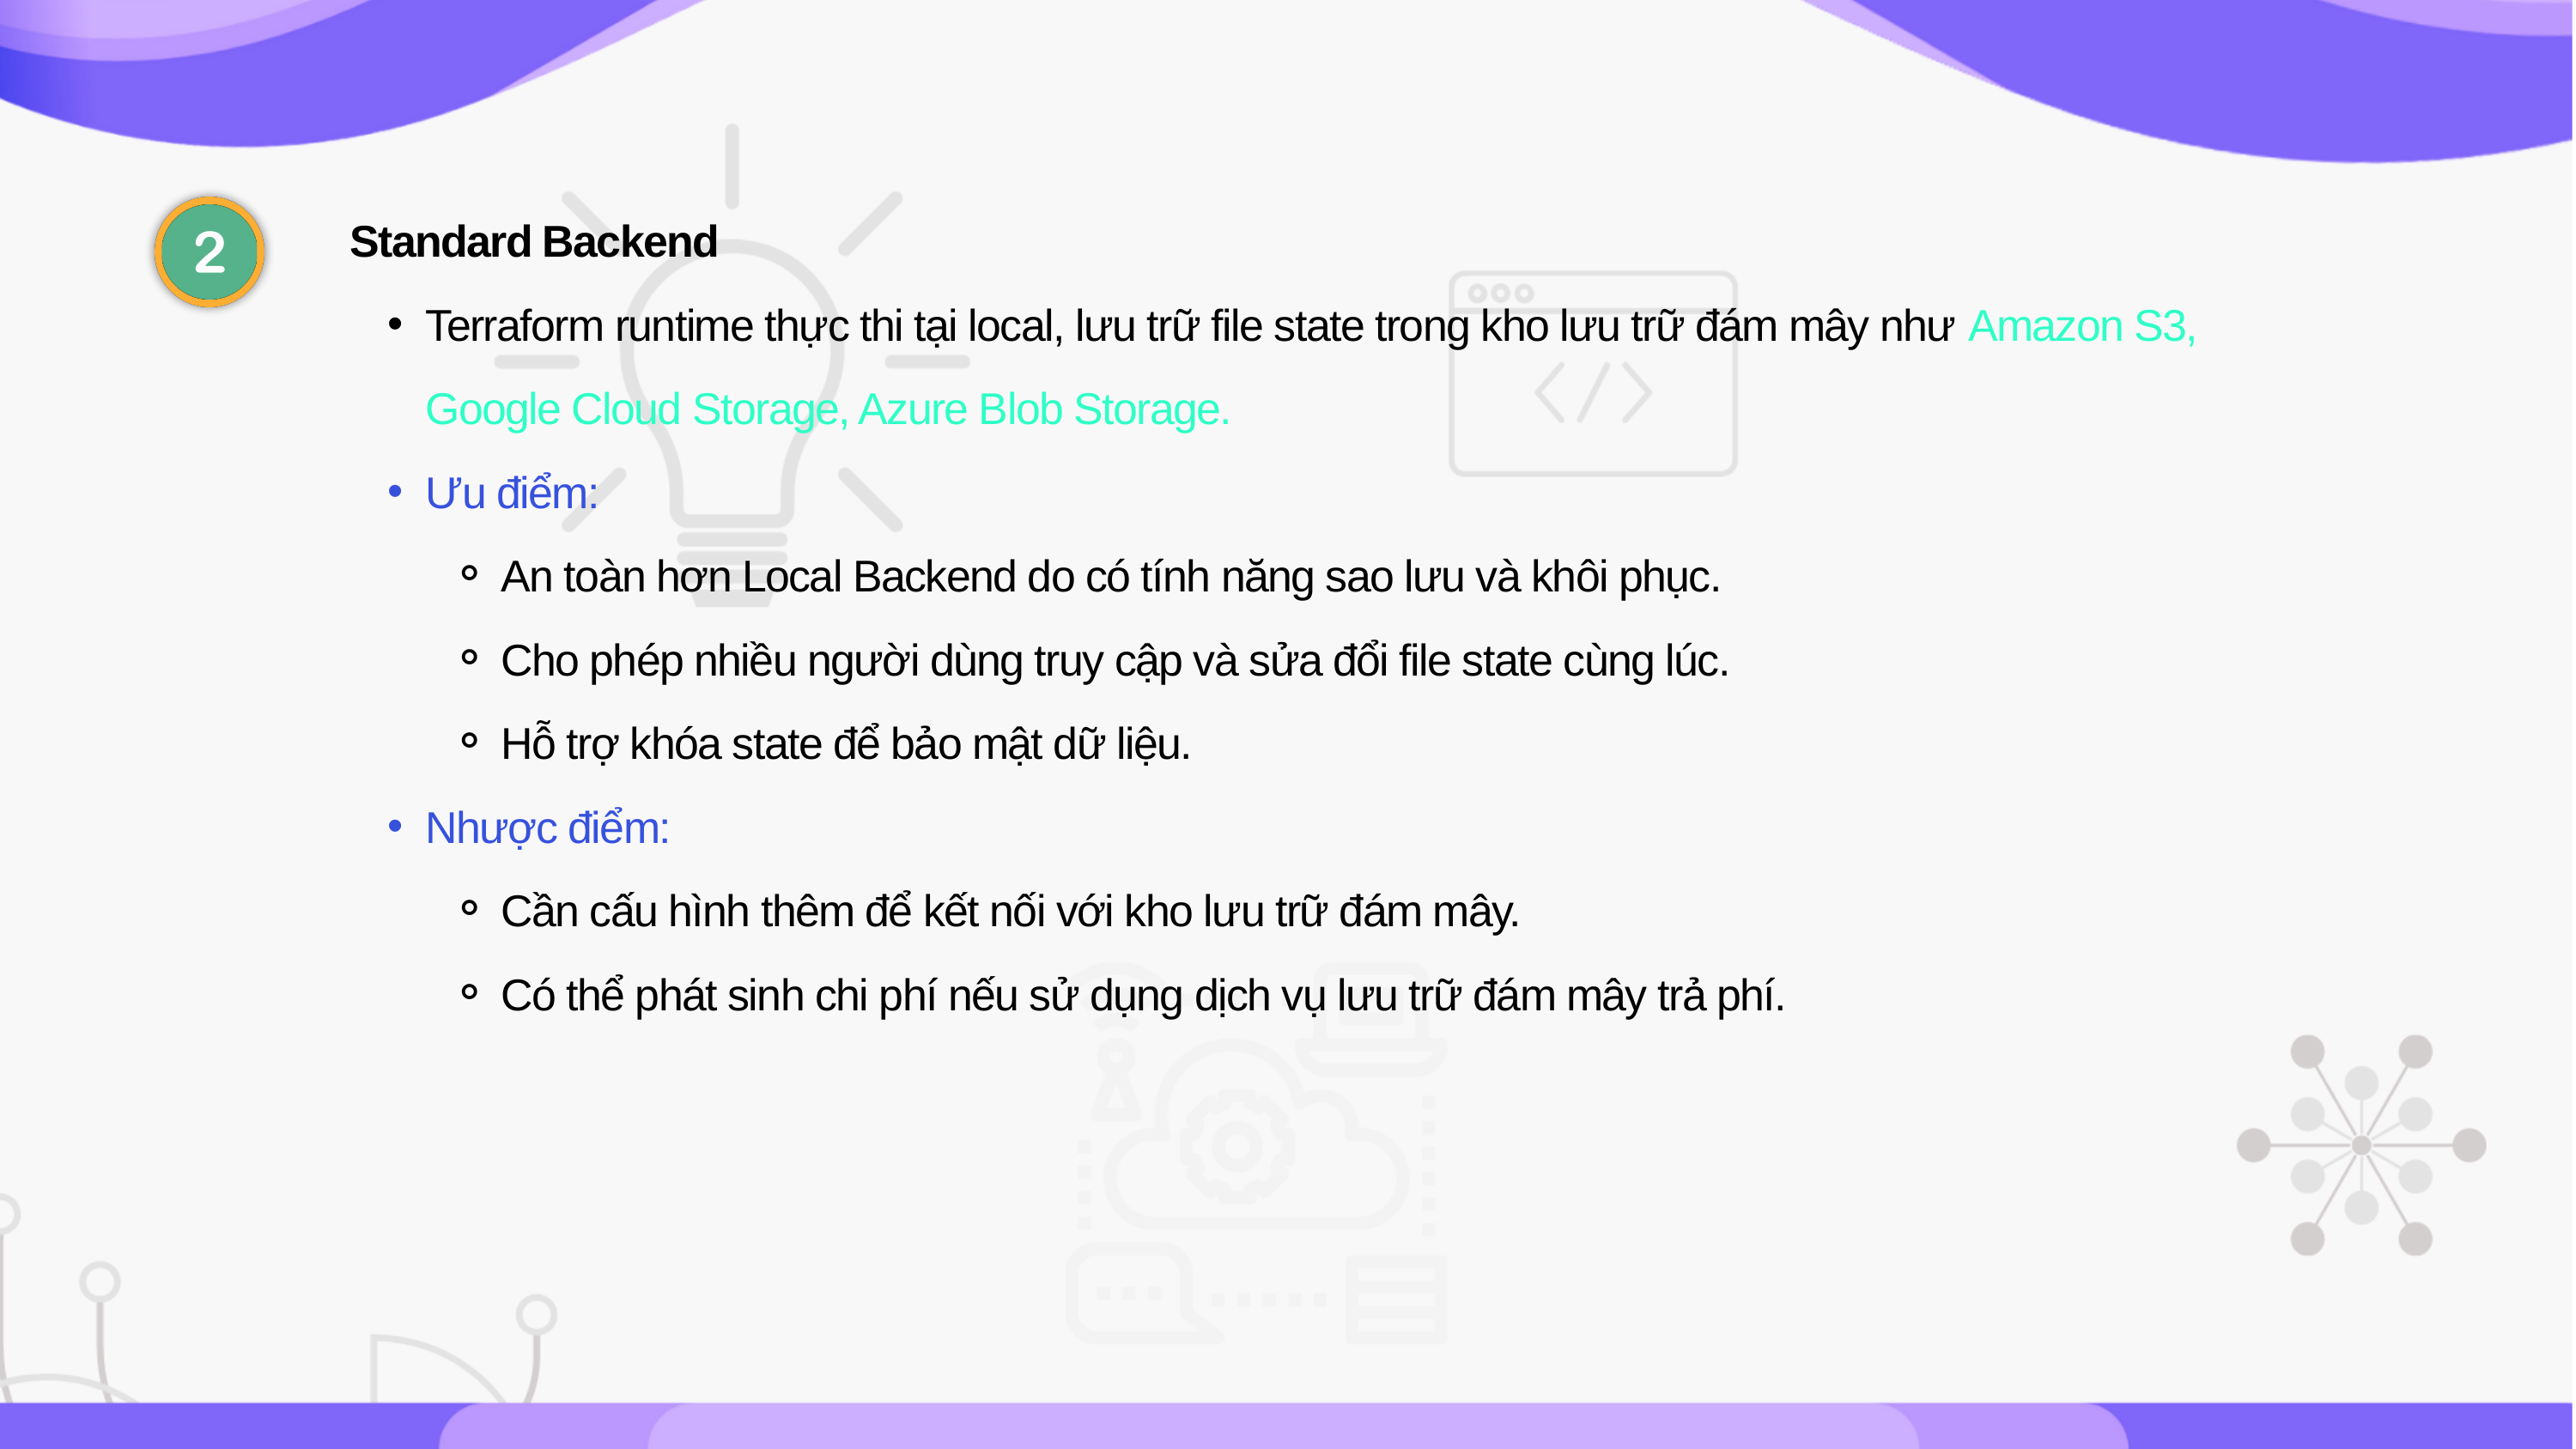

Standard Backend
Terraform runtime thực thi tại local, lưu trữ file state trong kho lưu trữ đám mây như Amazon S3, Google Cloud Storage, Azure Blob Storage.
Ưu điểm:
An toàn hơn Local Backend do có tính năng sao lưu và khôi phục.
Cho phép nhiều người dùng truy cập và sửa đổi file state cùng lúc.
Hỗ trợ khóa state để bảo mật dữ liệu.
Nhược điểm:
Cần cấu hình thêm để kết nối với kho lưu trữ đám mây.
Có thể phát sinh chi phí nếu sử dụng dịch vụ lưu trữ đám mây trả phí.